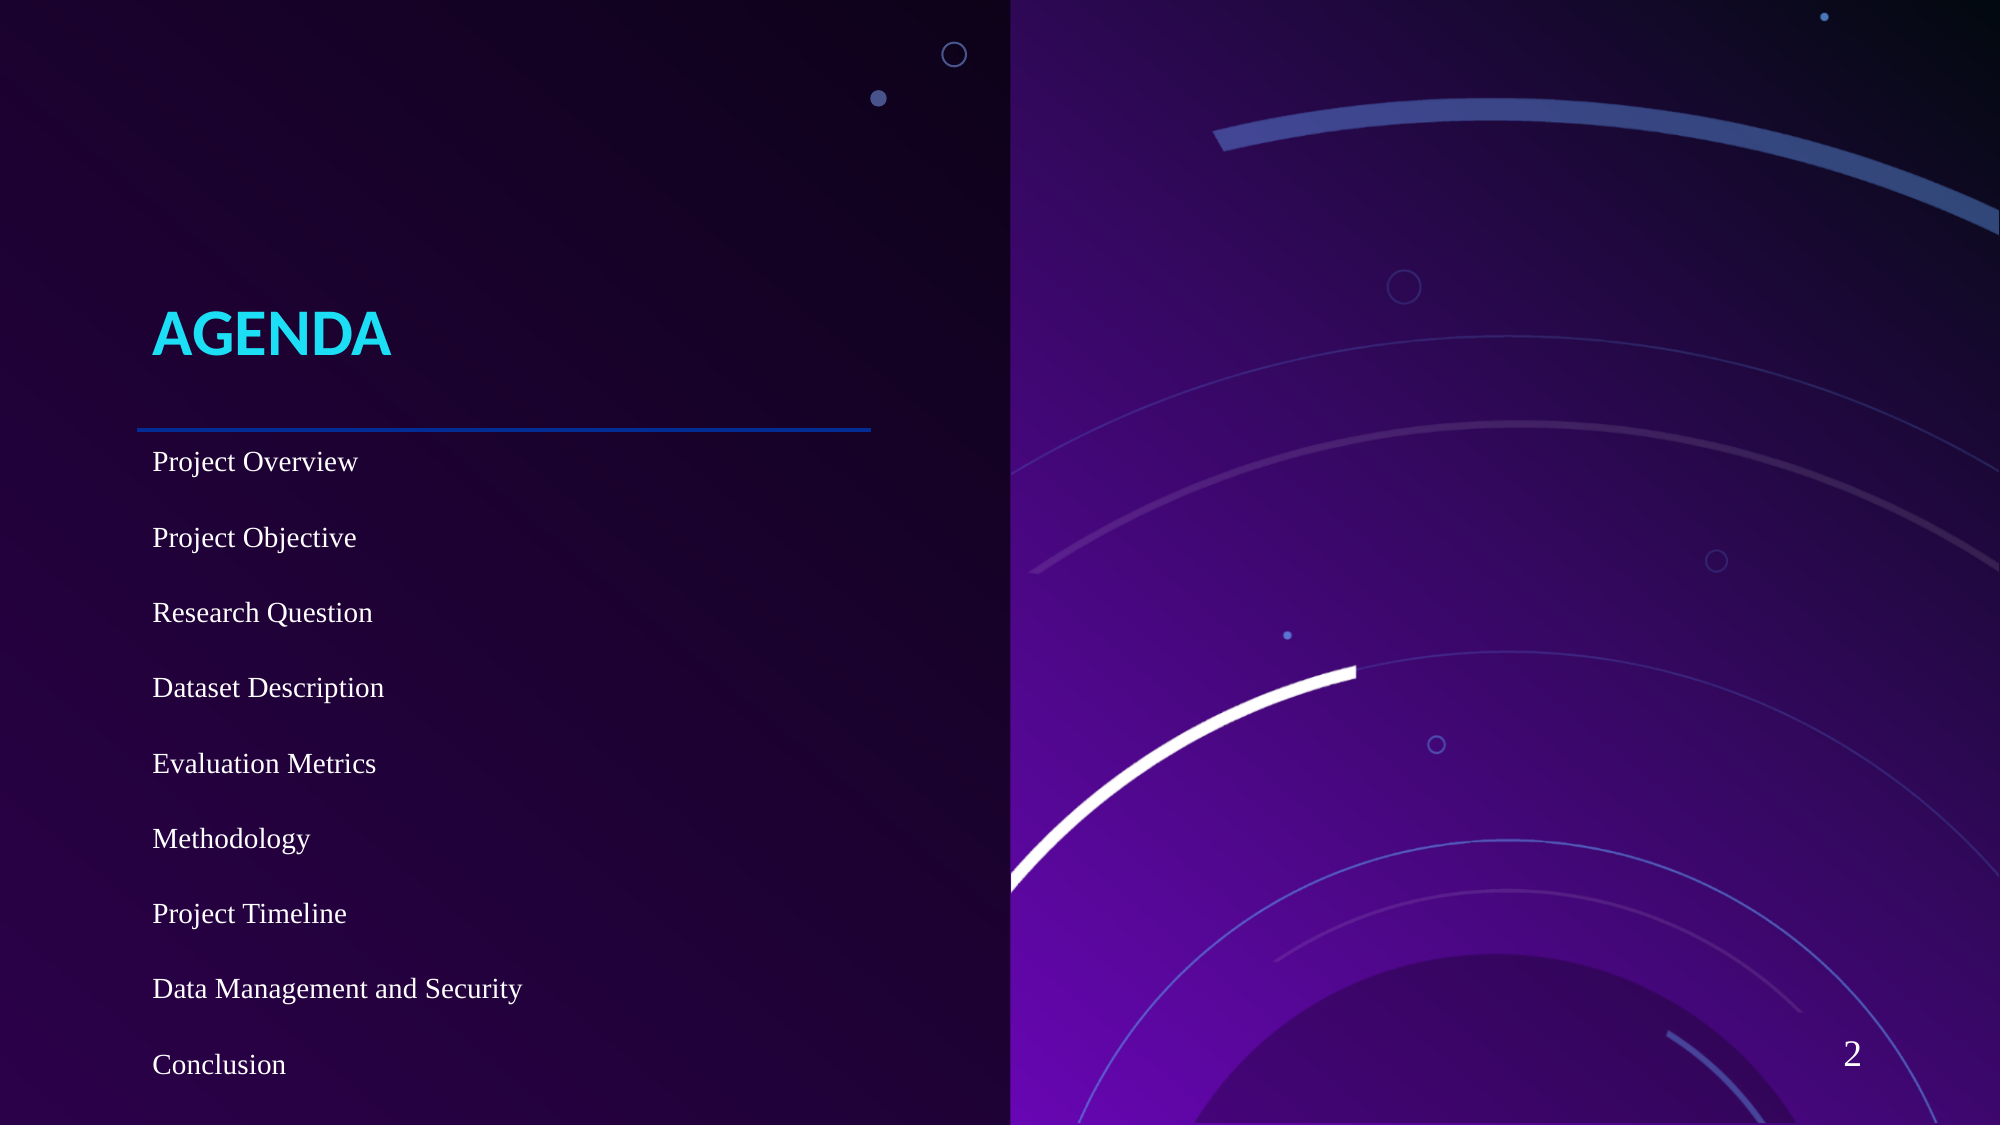

# Agenda
Project Overview
Project Objective
Research Question
Dataset Description
Evaluation Metrics
Methodology
Project Timeline
Data Management and Security
Conclusion

2